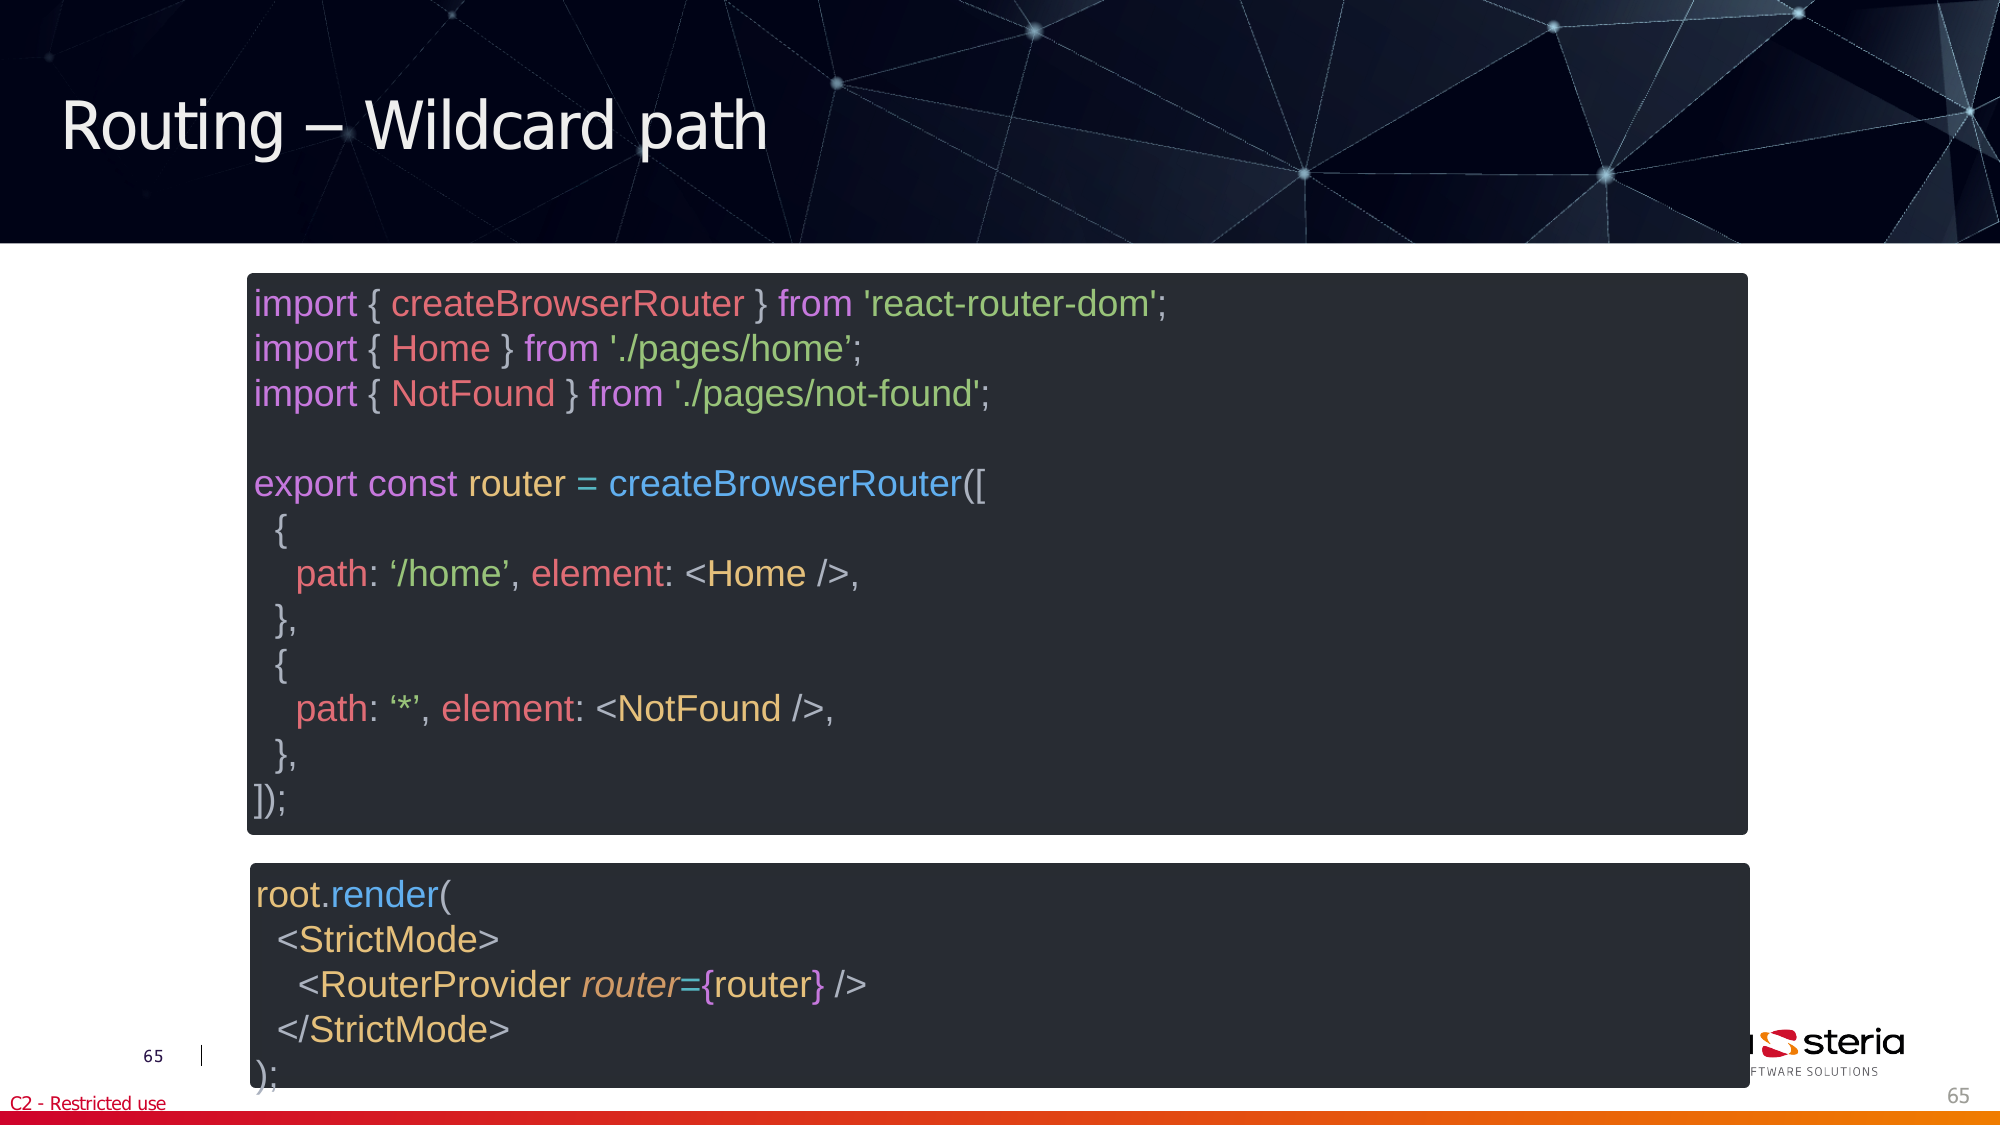

Routing – Wildcard path
import { createBrowserRouter } from 'react-router-dom';
import { Home } from './pages/home’;
import { NotFound } from './pages/not-found';
export const router = createBrowserRouter([
  {
    path: ‘/home’, element: <Home />,
  },
  {
    path: ‘*’, element: <NotFound />,
  },
]);

root.render(
  <StrictMode>
    <RouterProvider router={router} />
  </StrictMode>
);